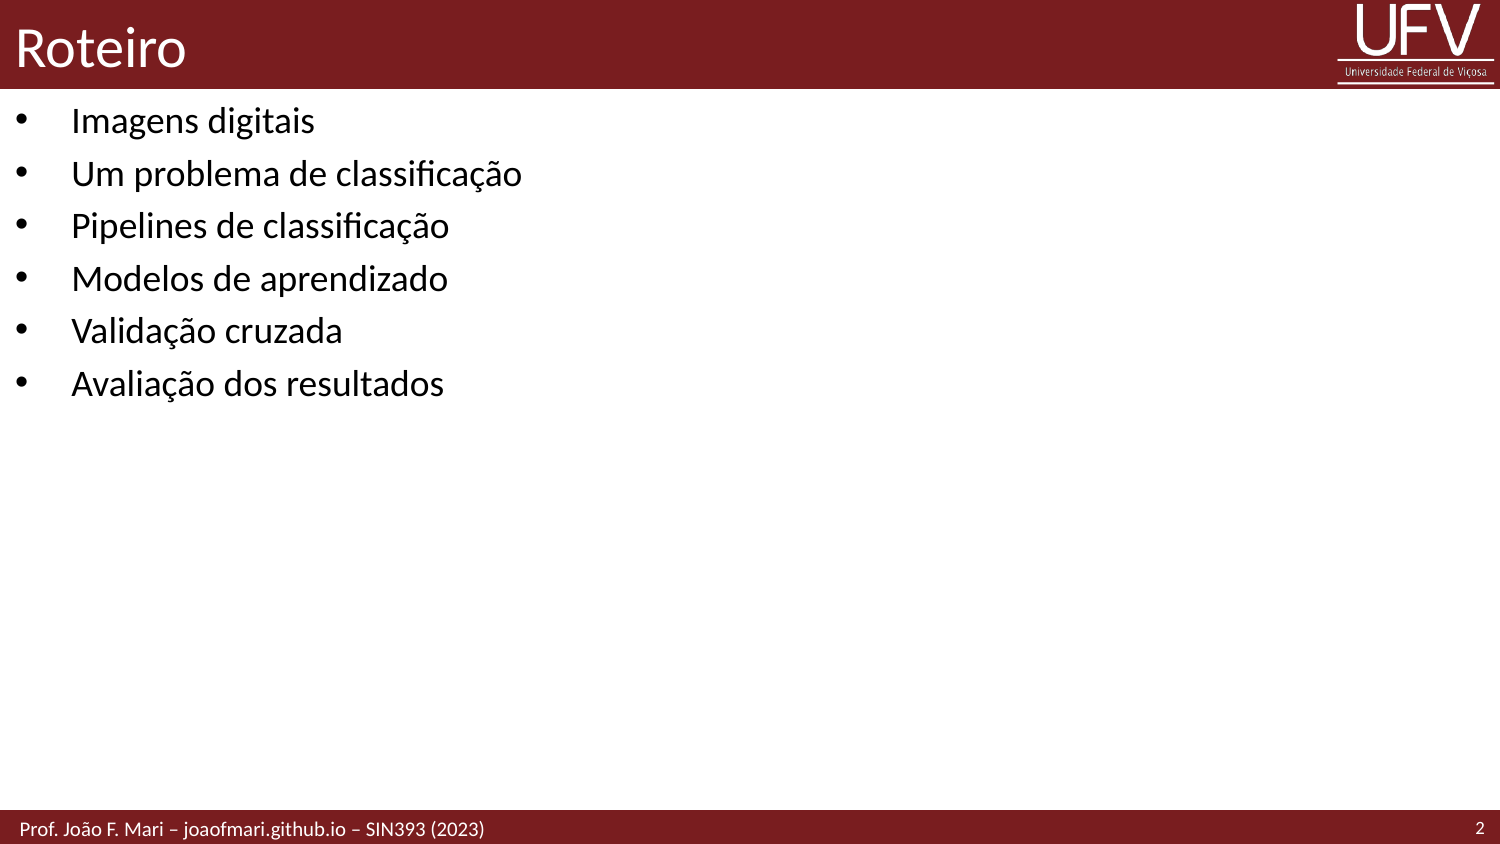

# Roteiro
Imagens digitais
Um problema de classificação
Pipelines de classificação
Modelos de aprendizado
Validação cruzada
Avaliação dos resultados

2
 Prof. João F. Mari – joaofmari.github.io – SIN393 (2023)